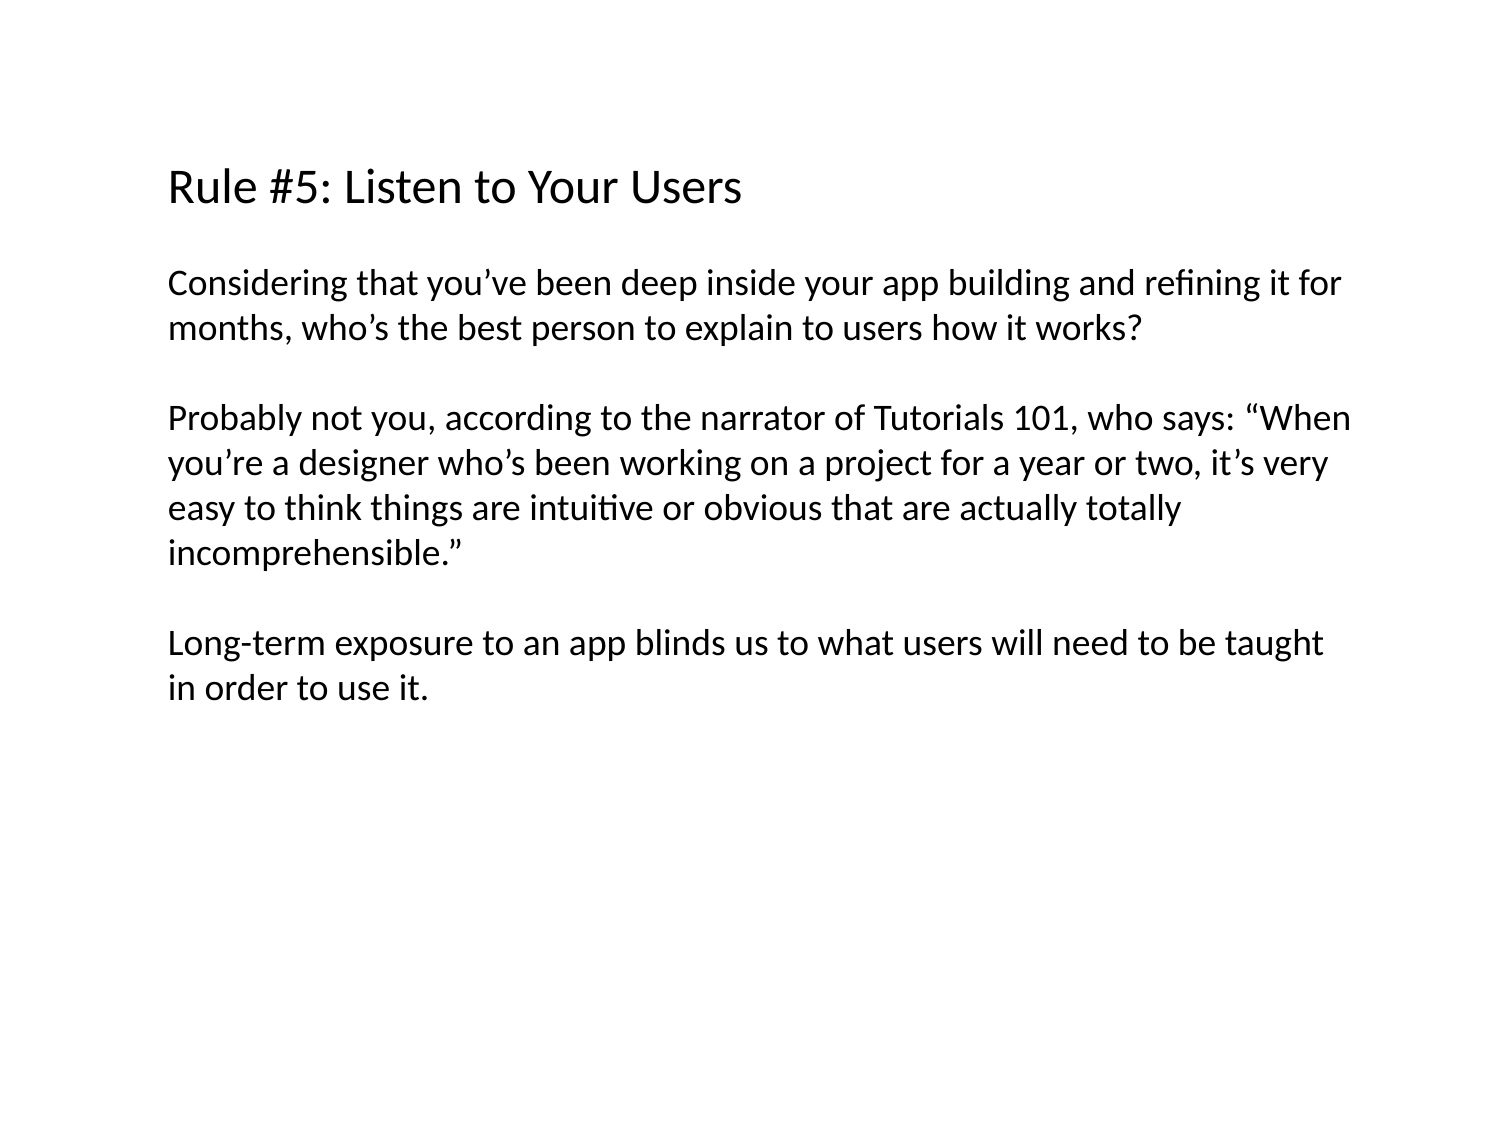

Rule #5: Listen to Your Users

Considering that you’ve been deep inside your app building and refining it for months, who’s the best person to explain to users how it works?

Probably not you, according to the narrator of Tutorials 101, who says: “When you’re a designer who’s been working on a project for a year or two, it’s very easy to think things are intuitive or obvious that are actually totally incomprehensible.”

Long-term exposure to an app blinds us to what users will need to be taught in order to use it.